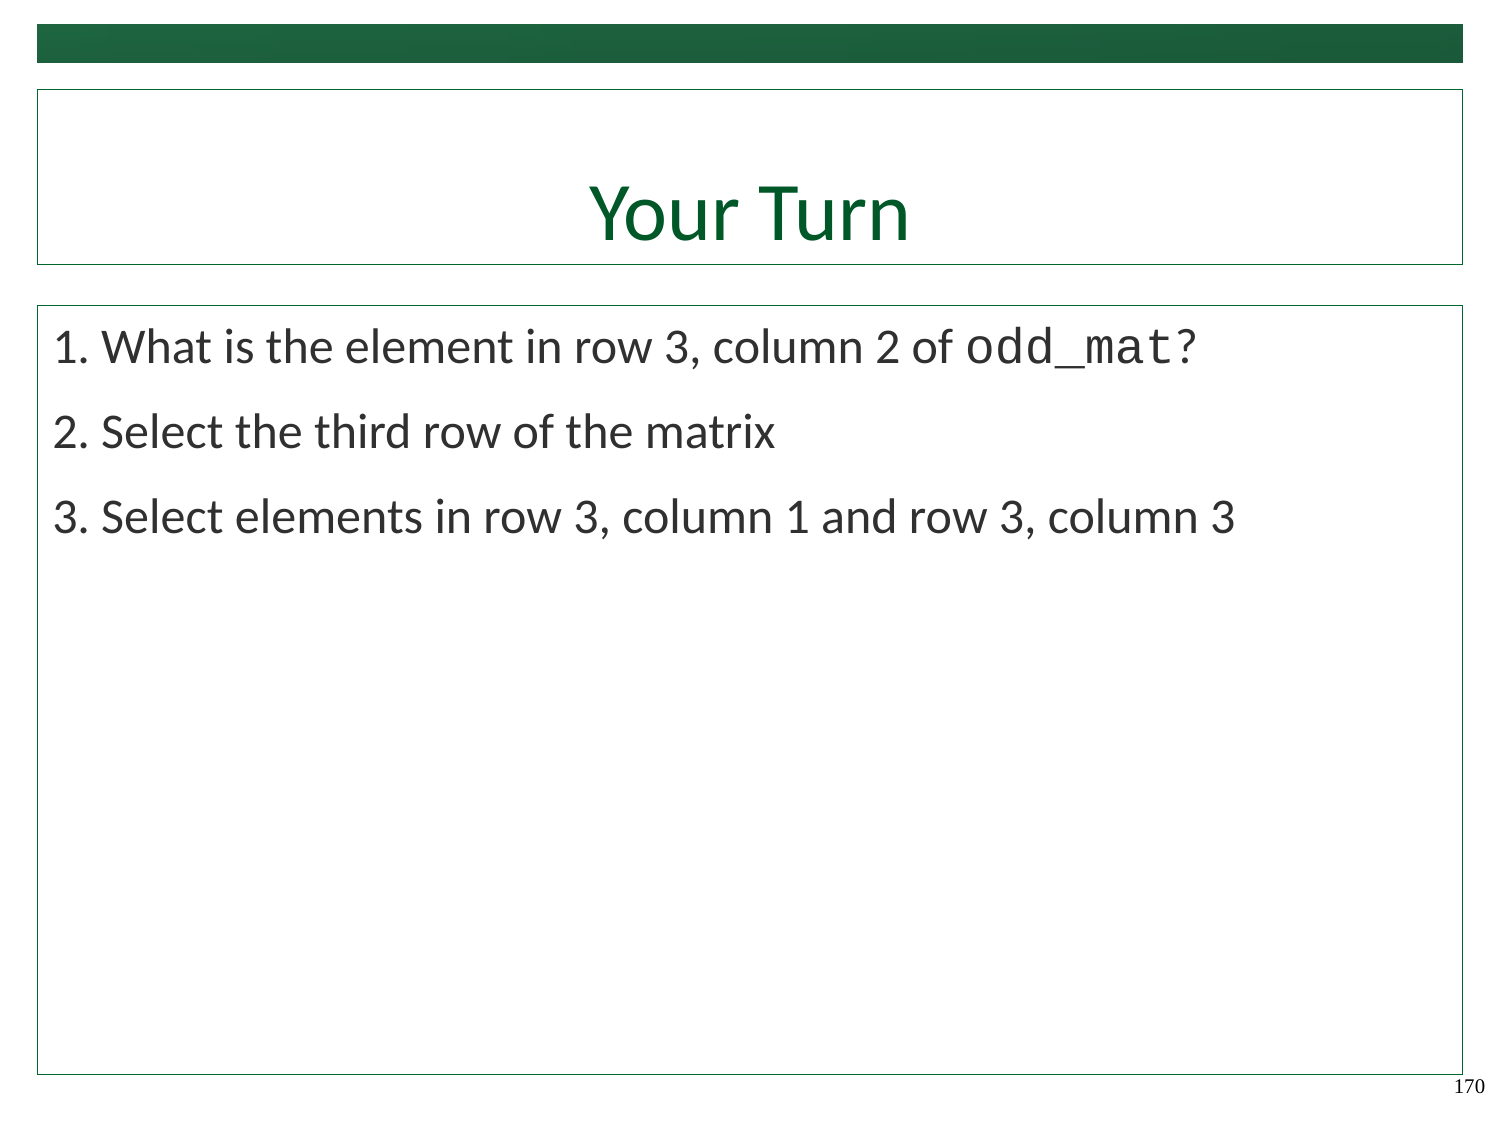

# Your Turn
1. What is the element in row 3, column 2 of odd_mat?
2. Select the third row of the matrix
3. Select elements in row 3, column 1 and row 3, column 3

170